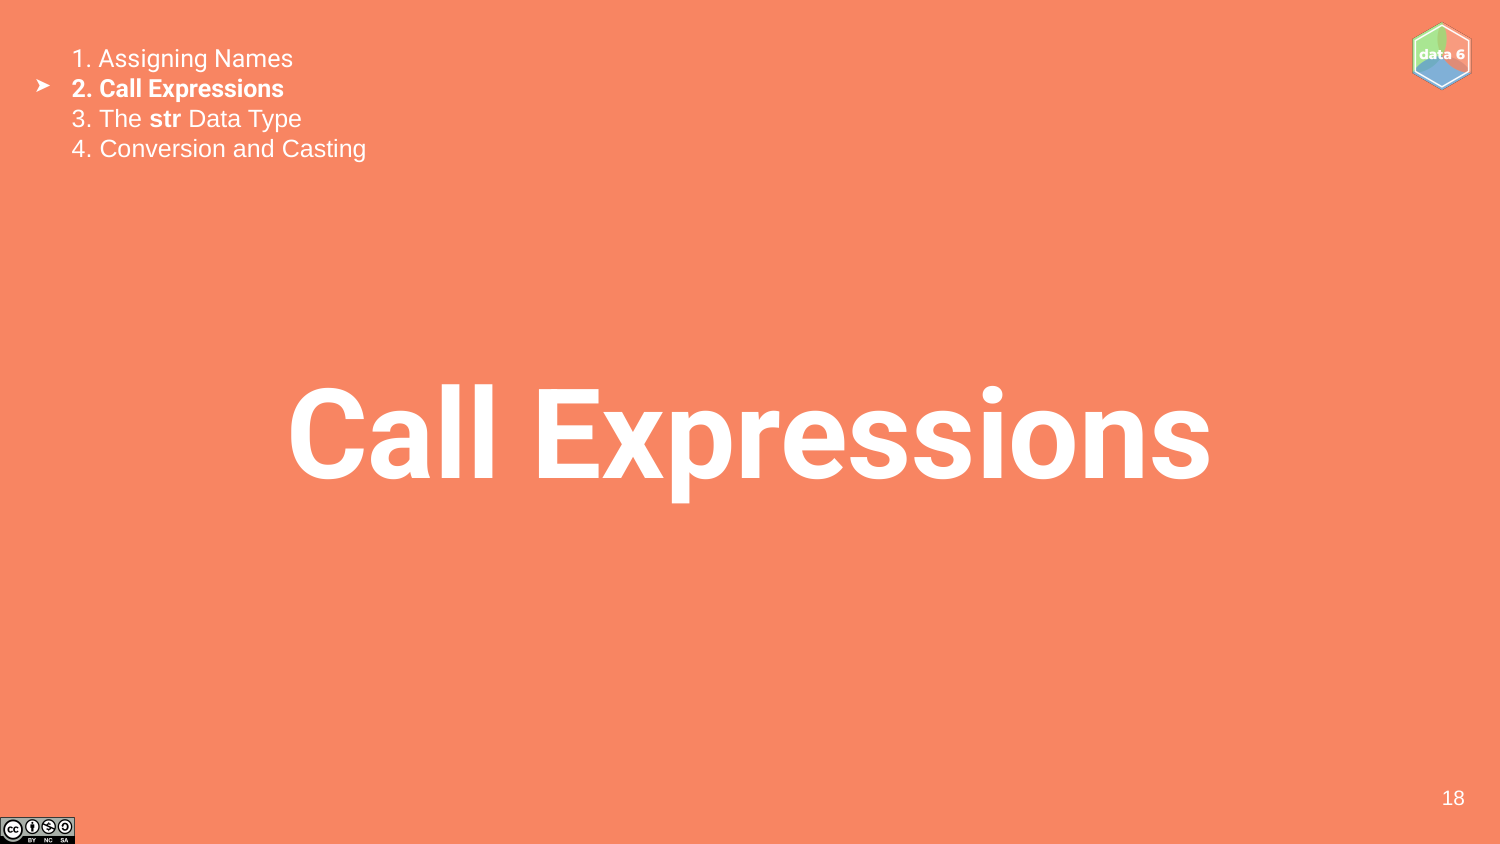

1. Assigning Names
2. Call Expressions
3. The str Data Type
4. Conversion and Casting
➤
# Call Expressions
18